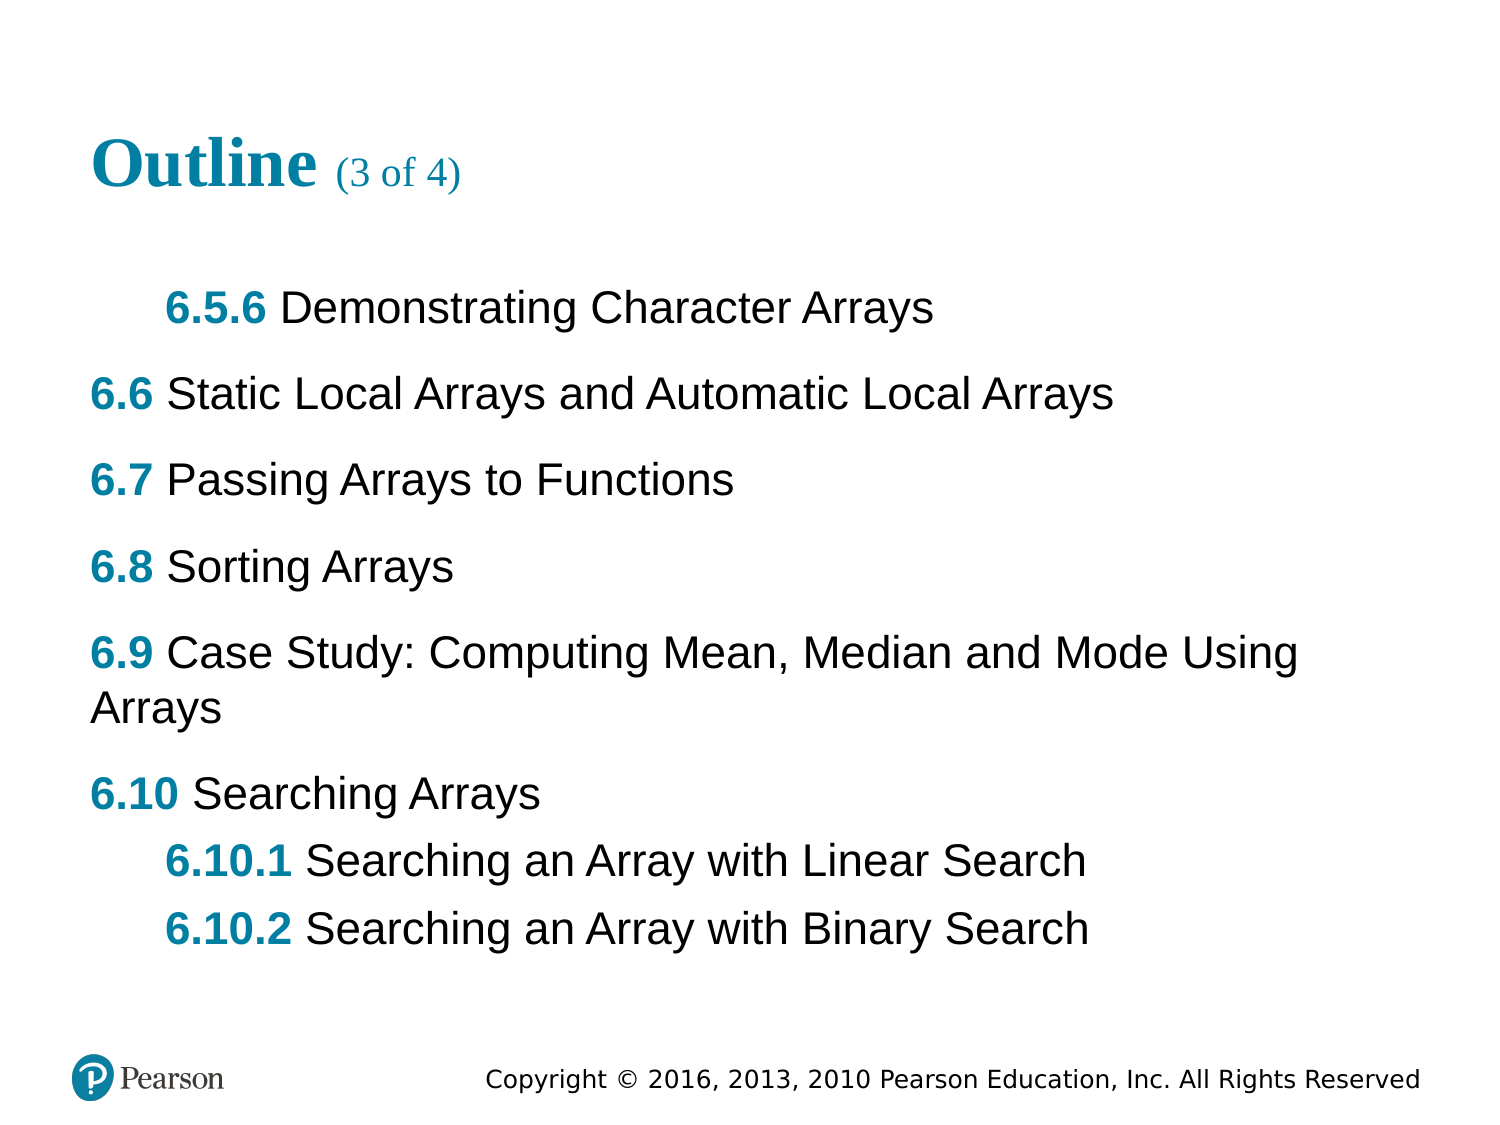

# Outline (3 of 4)
6.5.6 Demonstrating Character Arrays
6.6 Static Local Arrays and Automatic Local Arrays
6.7 Passing Arrays to Functions
6.8 Sorting Arrays
6.9 Case Study: Computing Mean, Median and Mode Using Arrays
6.10 Searching Arrays
6.10.1 Searching an Array with Linear Search
6.10.2 Searching an Array with Binary Search